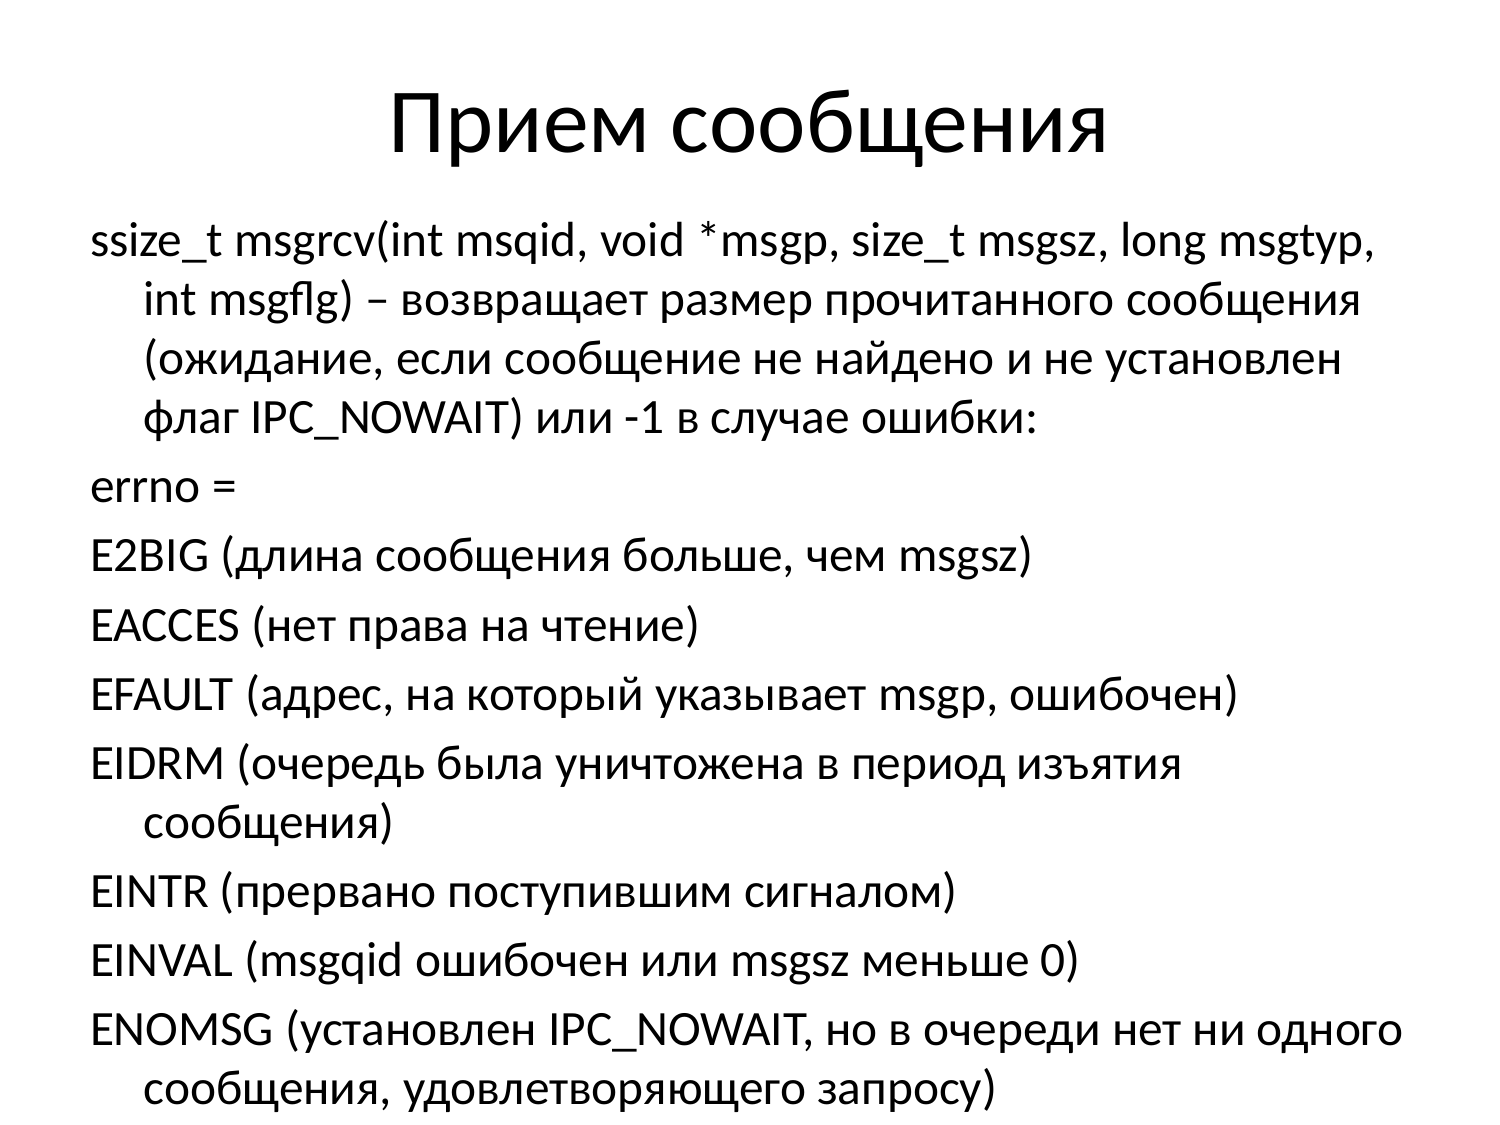

# Прием сообщения
ssize_t msgrcv(int msqid, void *msgp, size_t msgsz, long msgtyp, int msgflg) – возвращает размер прочитанного сообщения (ожидание, если сообщение не найдено и не установлен флаг IPC_NOWAIT) или -1 в случае ошибки:
errno =
E2BIG (длина сообщения больше, чем msgsz)
EACCES (нет права на чтение)
EFAULT (адрес, на который указывает msgp, ошибочен)
EIDRM (очередь была уничтожена в период изъятия сообщения)
EINTR (прервано поступившим сигналом)
EINVAL (msgqid ошибочен или msgsz меньше 0)
ENOMSG (установлен IPC_NOWAIT, но в очереди нет ни одного сообщения, удовлетворяющего запросу)